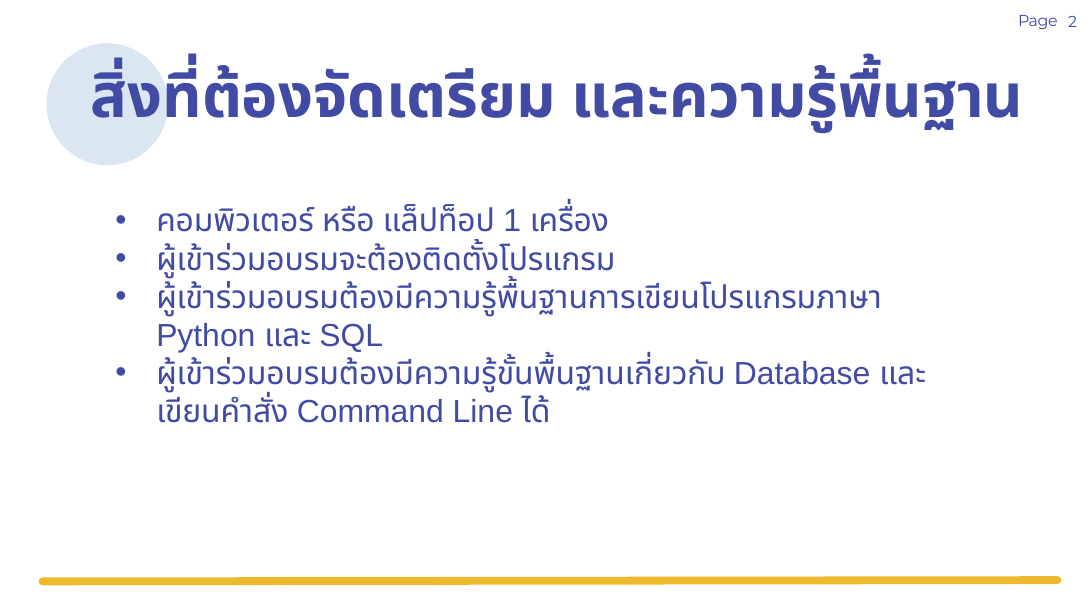

2
Page

สิ่งที่ต้องจัดเตรียม และความรู้พื้นฐาน
คอมพิวเตอร์ หรือ แล็ปท็อป 1 เครื่อง
ผู้เข้าร่วมอบรมจะต้องติดตั้งโปรแกรม
ผู้เข้าร่วมอบรมต้องมีความรู้พื้นฐานการเขียนโปรแกรมภาษา Python และ SQL
ผู้เข้าร่วมอบรมต้องมีความรู้ขั้นพื้นฐานเกี่ยวกับ Database และเขียนคำสั่ง Command Line ได้